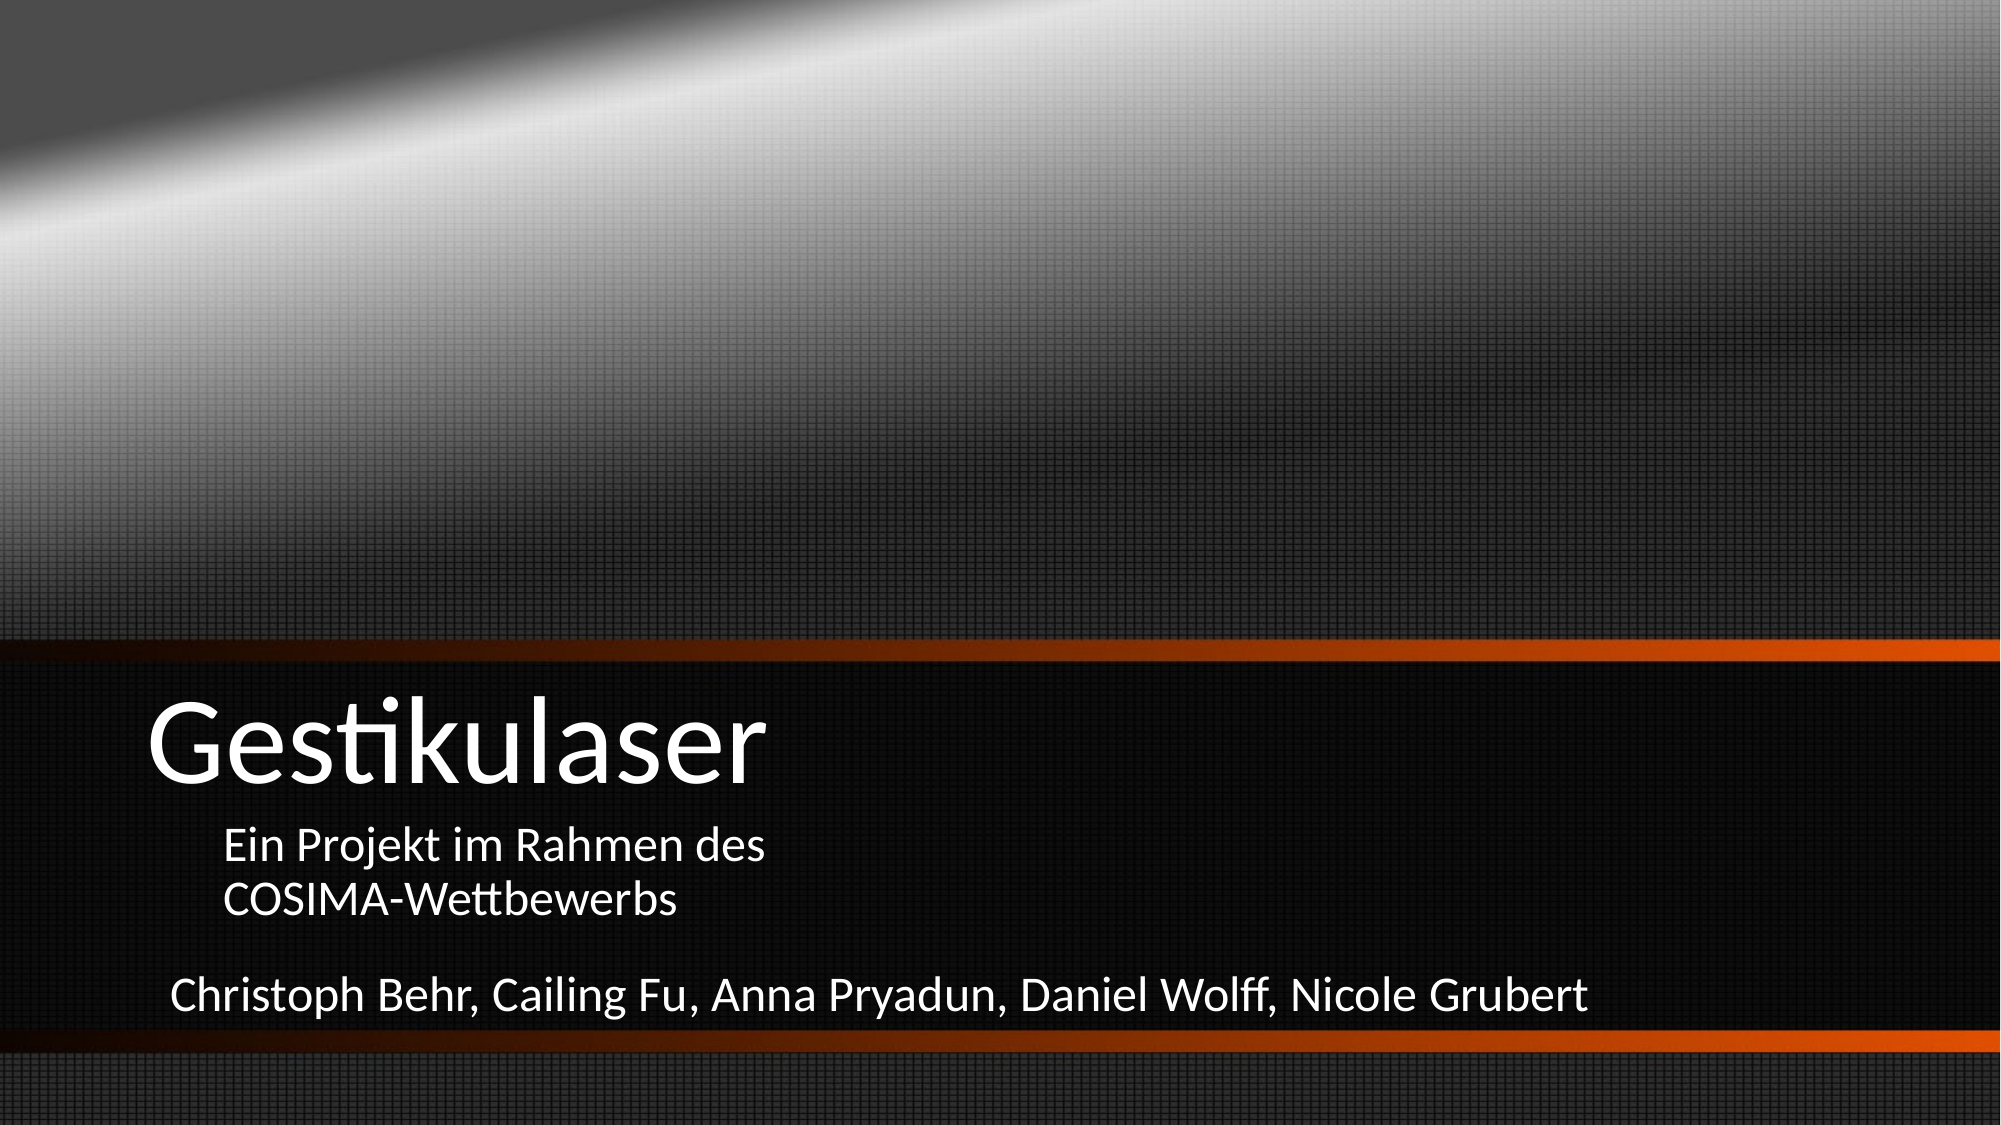

# Gestikulaser
Ein Projekt im Rahmen des COSIMA-Wettbewerbs
Christoph Behr, Cailing Fu, Anna Pryadun, Daniel Wolff, Nicole Grubert